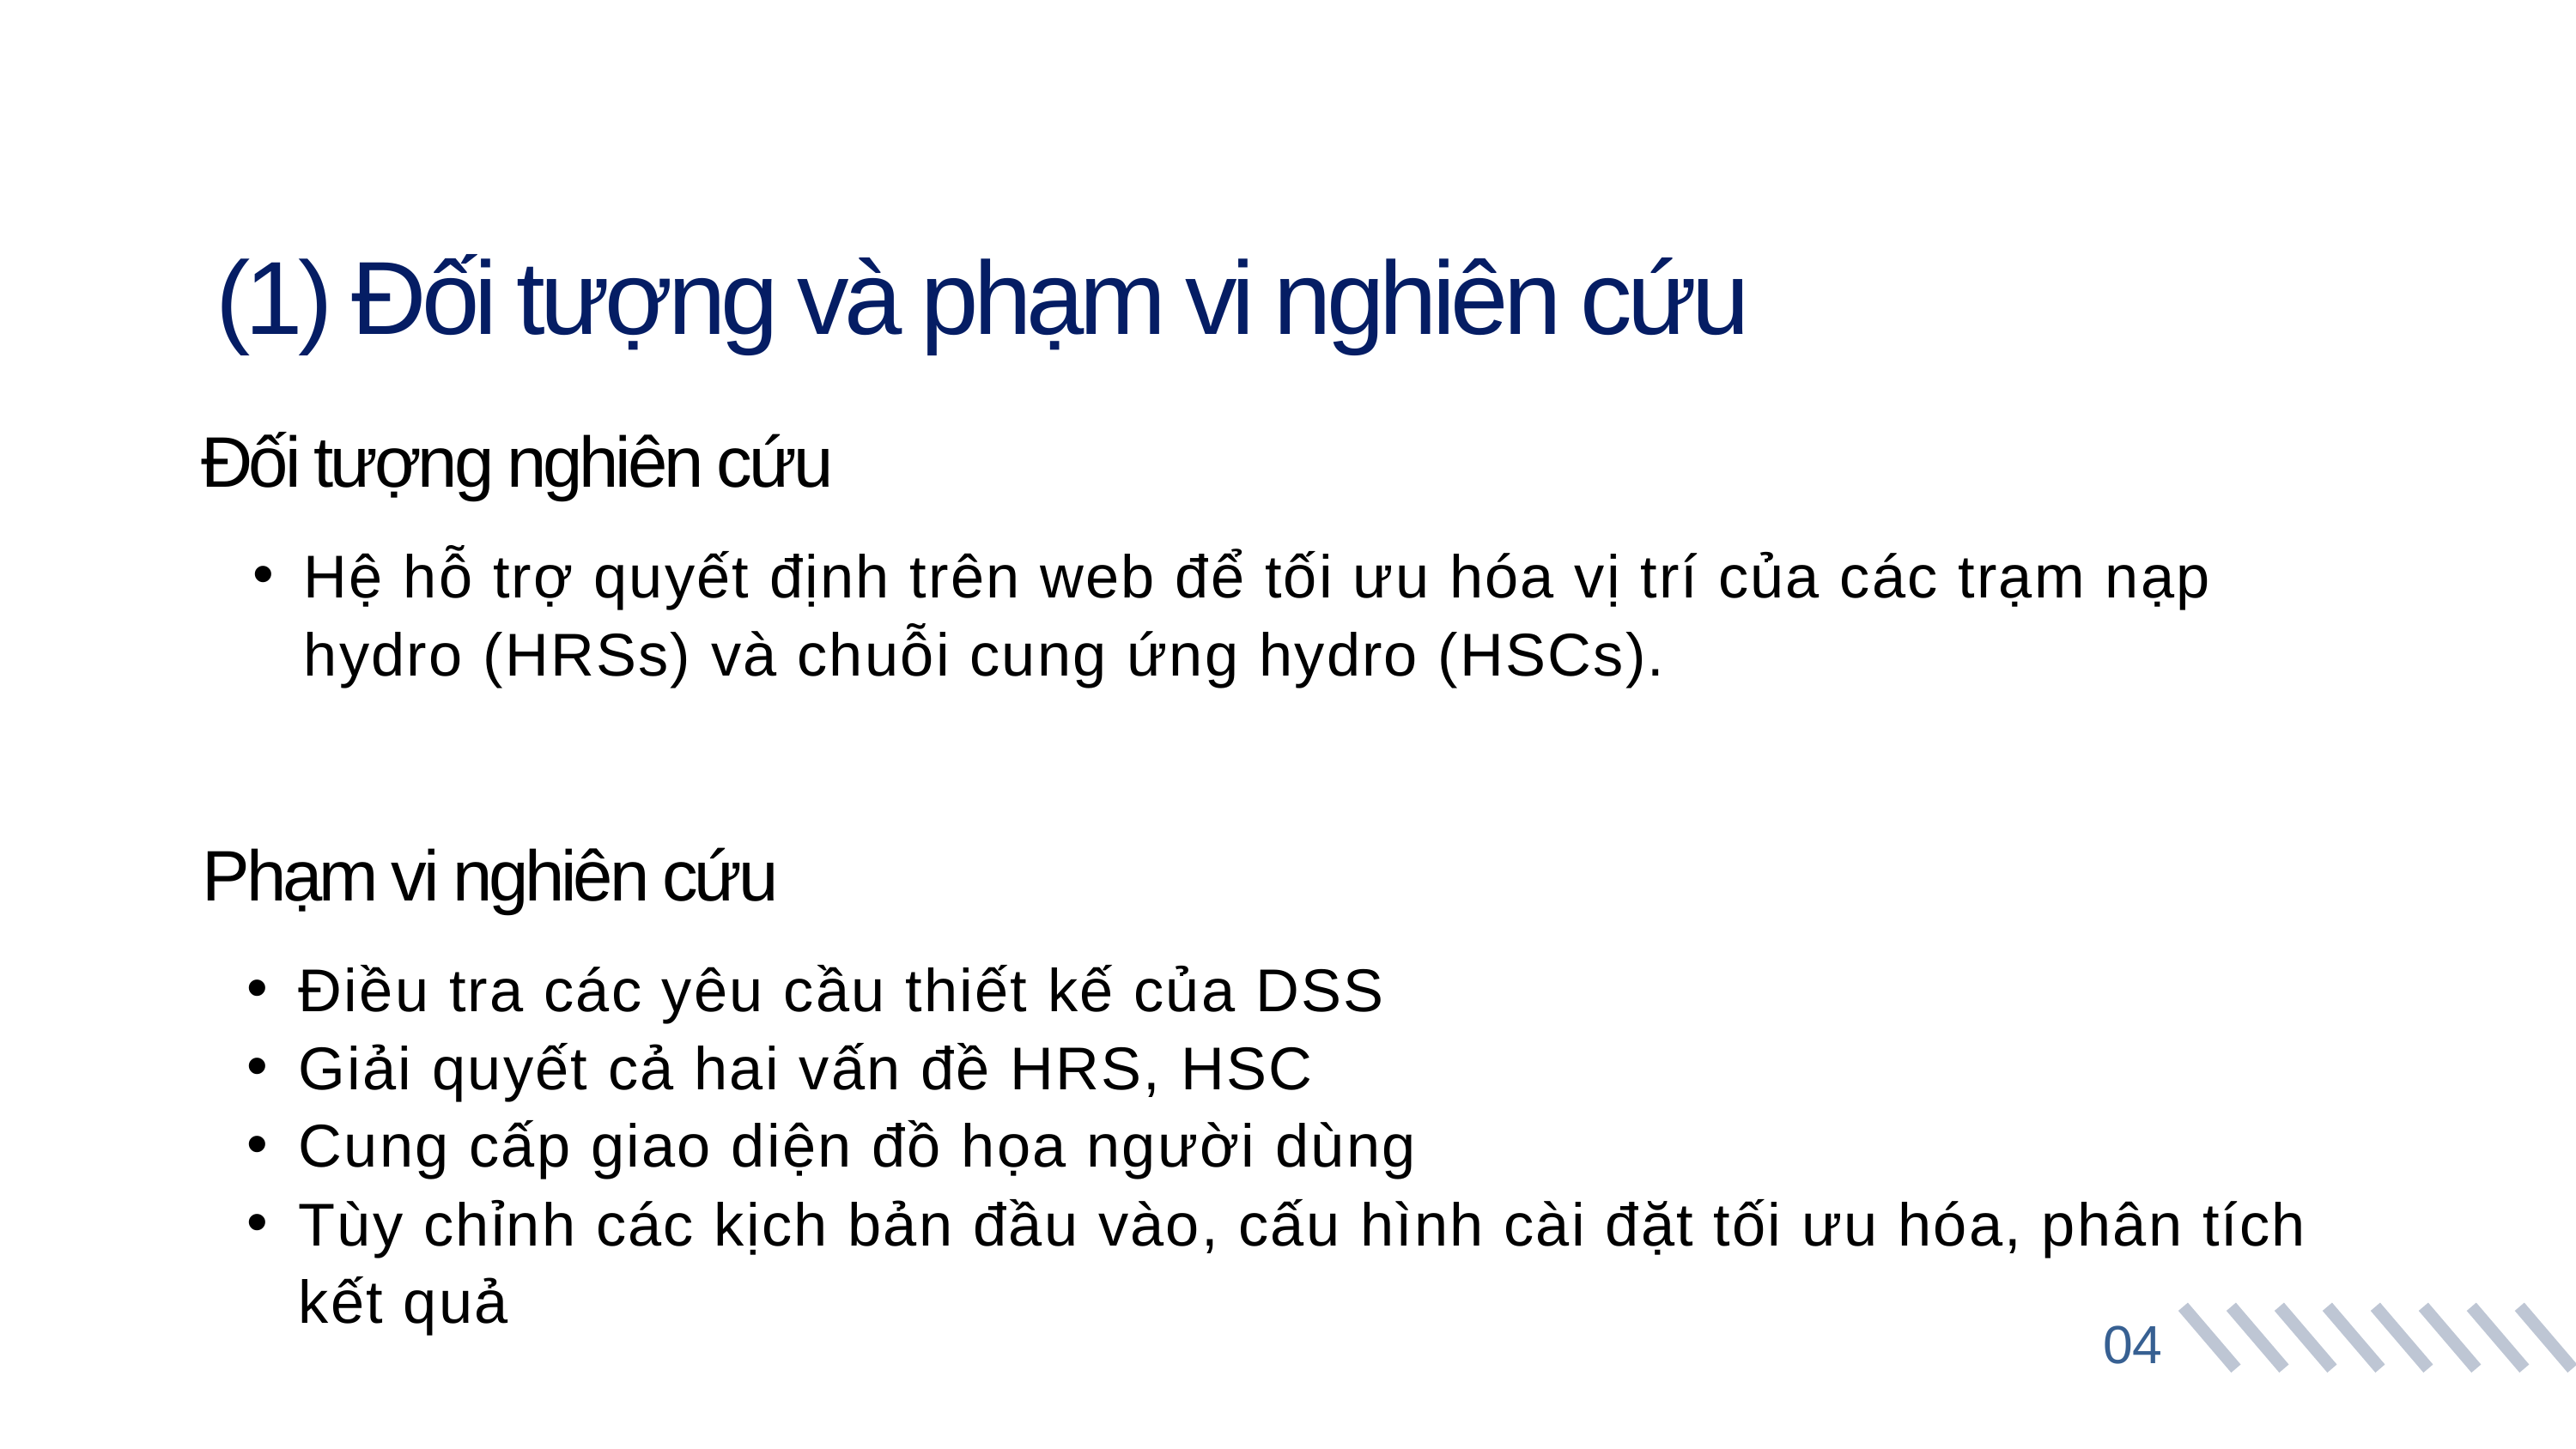

(1) Đối tượng và phạm vi nghiên cứu
Đối tượng nghiên cứu
Hệ hỗ trợ quyết định trên web để tối ưu hóa vị trí của các trạm nạp hydro (HRSs) và chuỗi cung ứng hydro (HSCs).

Phạm vi nghiên cứu
Điều tra các yêu cầu thiết kế của DSS
Giải quyết cả hai vấn đề HRS, HSC
Cung cấp giao diện đồ họa người dùng
Tùy chỉnh các kịch bản đầu vào, cấu hình cài đặt tối ưu hóa, phân tích kết quả
04